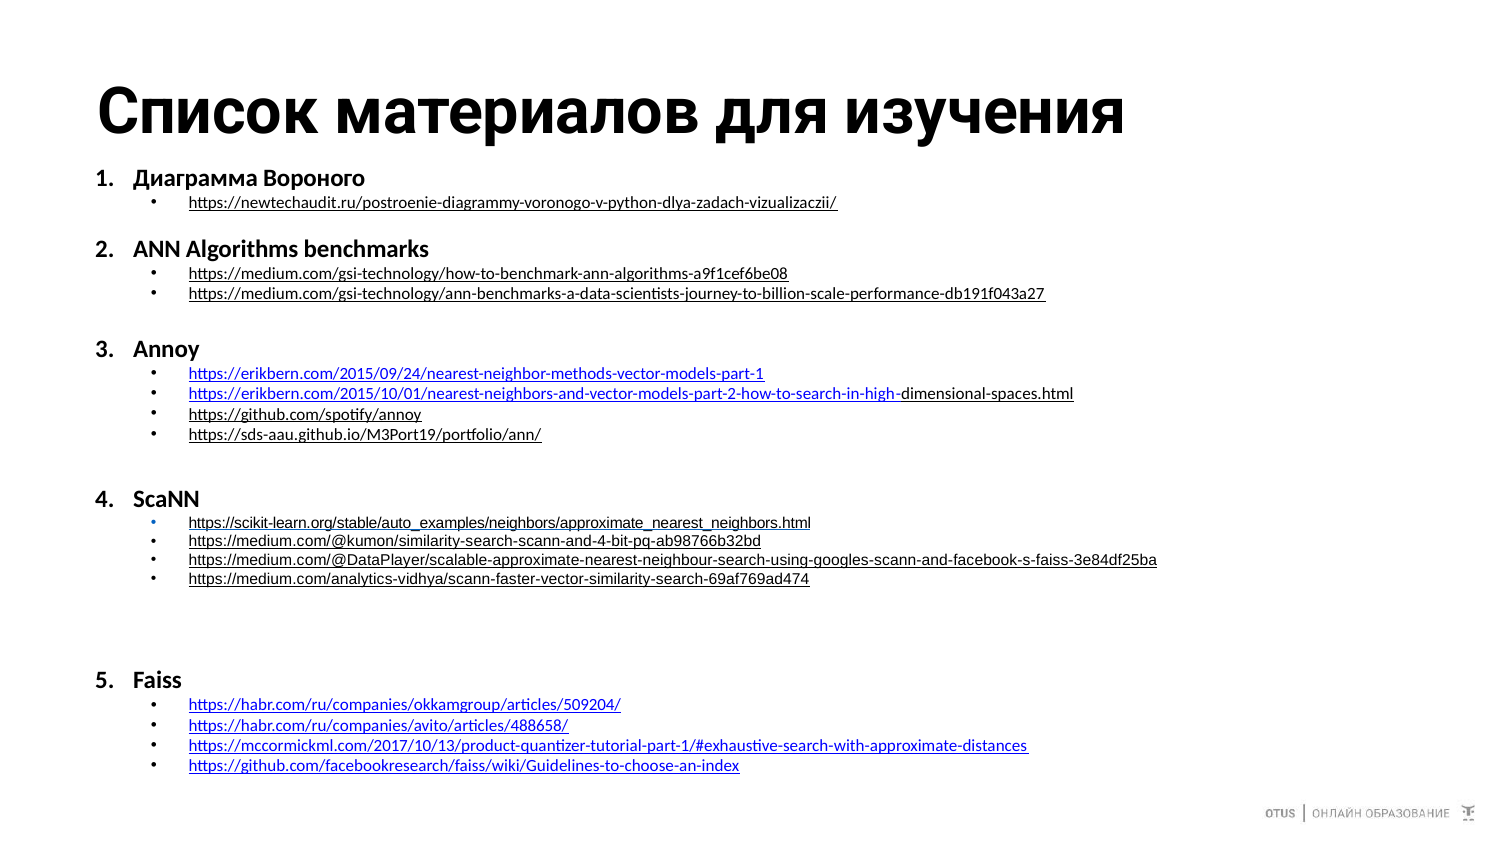

# Список материалов для изучения
Диаграмма Вороного
https://newtechaudit.ru/postroenie-diagrammy-voronogo-v-python-dlya-zadach-vizualizaczii/

ANN Algorithms benchmarks
https://medium.com/gsi-technology/how-to-benchmark-ann-algorithms-a9f1cef6be08
https://medium.com/gsi-technology/ann-benchmarks-a-data-scientists-journey-to-billion-scale-performance-db191f043a27

Annoy
https://erikbern.com/2015/09/24/nearest-neighbor-methods-vector-models-part-1
https://erikbern.com/2015/10/01/nearest-neighbors-and-vector-models-part-2-how-to-search-in-high-dimensional-spaces.html
https://github.com/spotify/annoy
https://sds-aau.github.io/M3Port19/portfolio/ann/

ScaNN
https://scikit-learn.org/stable/auto_examples/neighbors/approximate_nearest_neighbors.html
https://medium.com/@kumon/similarity-search-scann-and-4-bit-pq-ab98766b32bd
https://medium.com/@DataPlayer/scalable-approximate-nearest-neighbour-search-using-googles-scann-and-facebook-s-faiss-3e84df25ba
https://medium.com/analytics-vidhya/scann-faster-vector-similarity-search-69af769ad474

Faiss
https://habr.com/ru/companies/okkamgroup/articles/509204/
https://habr.com/ru/companies/avito/articles/488658/
https://mccormickml.com/2017/10/13/product-quantizer-tutorial-part-1/#exhaustive-search-with-approximate-distances
https://github.com/facebookresearch/faiss/wiki/Guidelines-to-choose-an-index